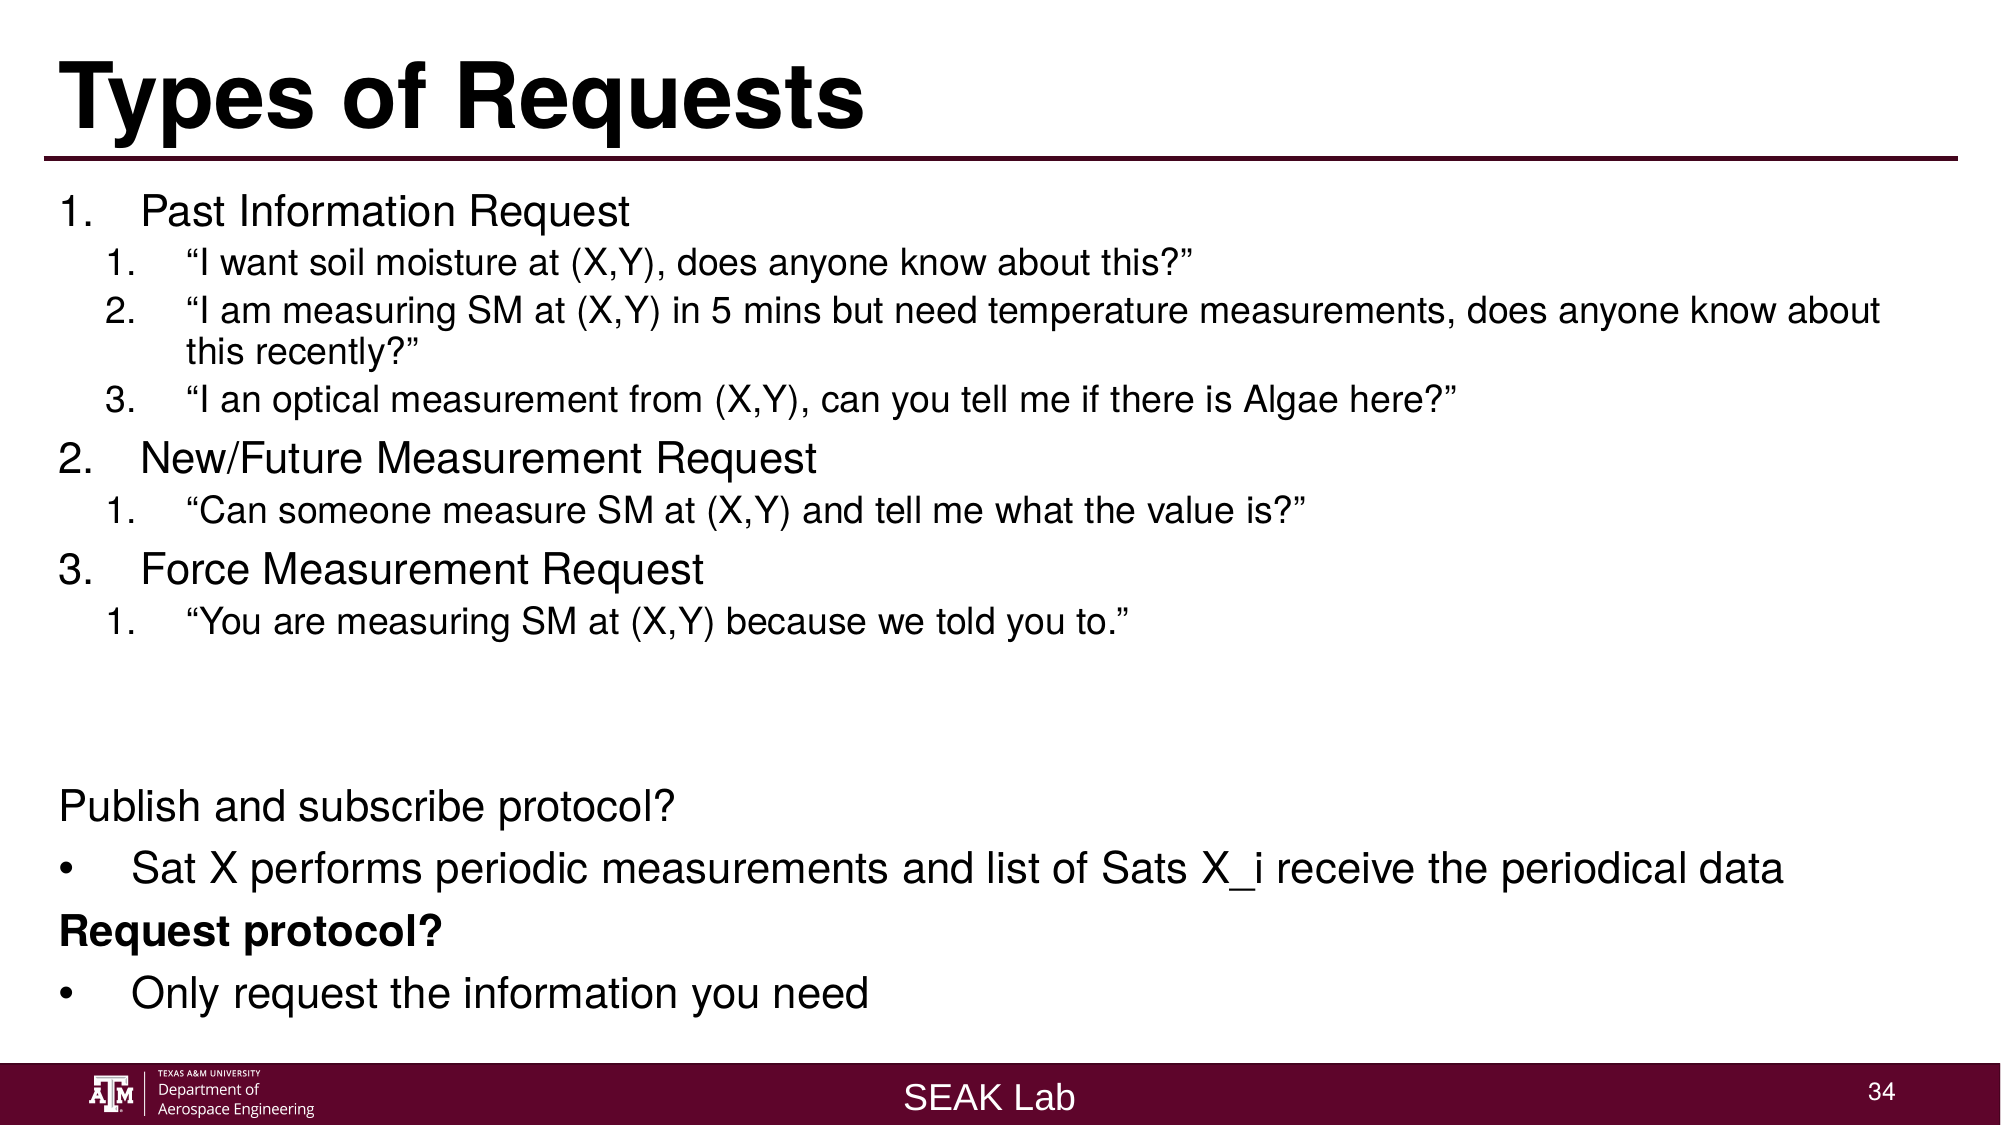

# Types of Requests
Past Information Request
“I want soil moisture at (X,Y), does anyone know about this?”
“I am measuring SM at (X,Y) in 5 mins but need temperature measurements, does anyone know about this recently?”
“I an optical measurement from (X,Y), can you tell me if there is Algae here?”
New/Future Measurement Request
“Can someone measure SM at (X,Y) and tell me what the value is?”
Force Measurement Request
“You are measuring SM at (X,Y) because we told you to.”

Publish and subscribe protocol?
Sat X performs periodic measurements and list of Sats X_i receive the periodical data
Request protocol?
Only request the information you need